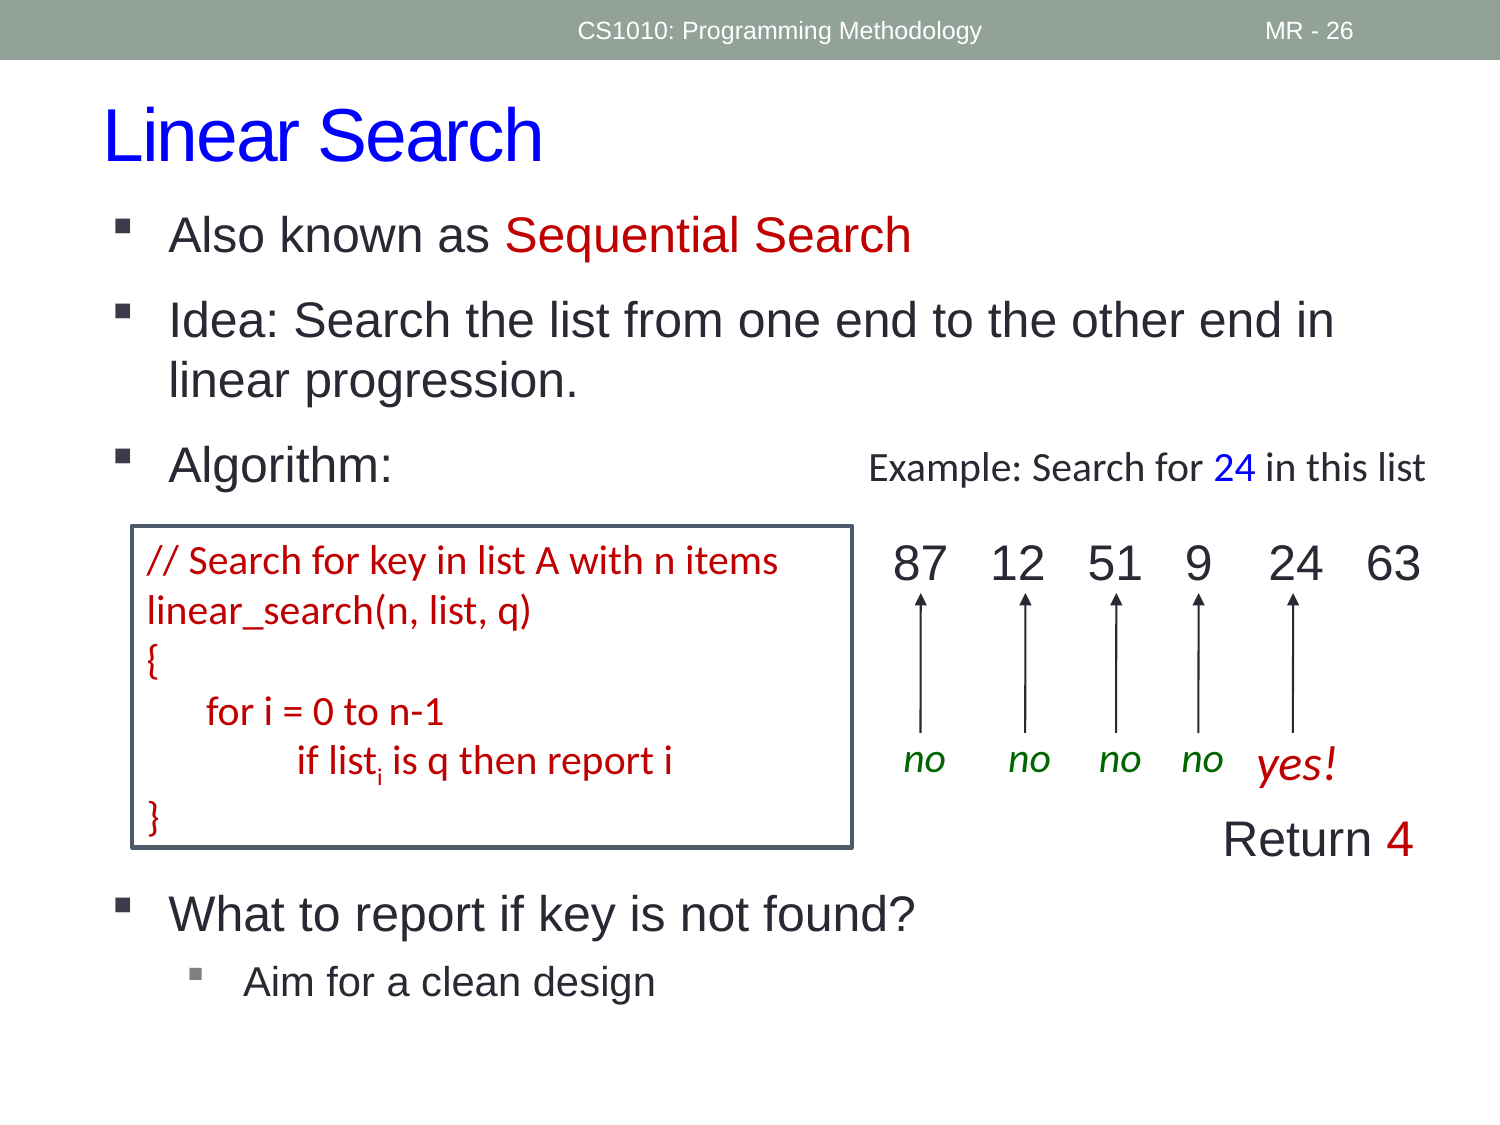

CS1010: Programming Methodology
MR - 26
# Linear Search
Also known as Sequential Search
Idea: Search the list from one end to the other end in linear progression.
Algorithm:
Example: Search for 24 in this list
87   12   51   9    24   63
// Search for key in list A with n items
linear_search(n, list, q)
{
	for i = 0 to n-1
  		if listi is q then report i
}
yes!
no
no
no
no
Return 4
What to report if key is not found?
Aim for a clean design